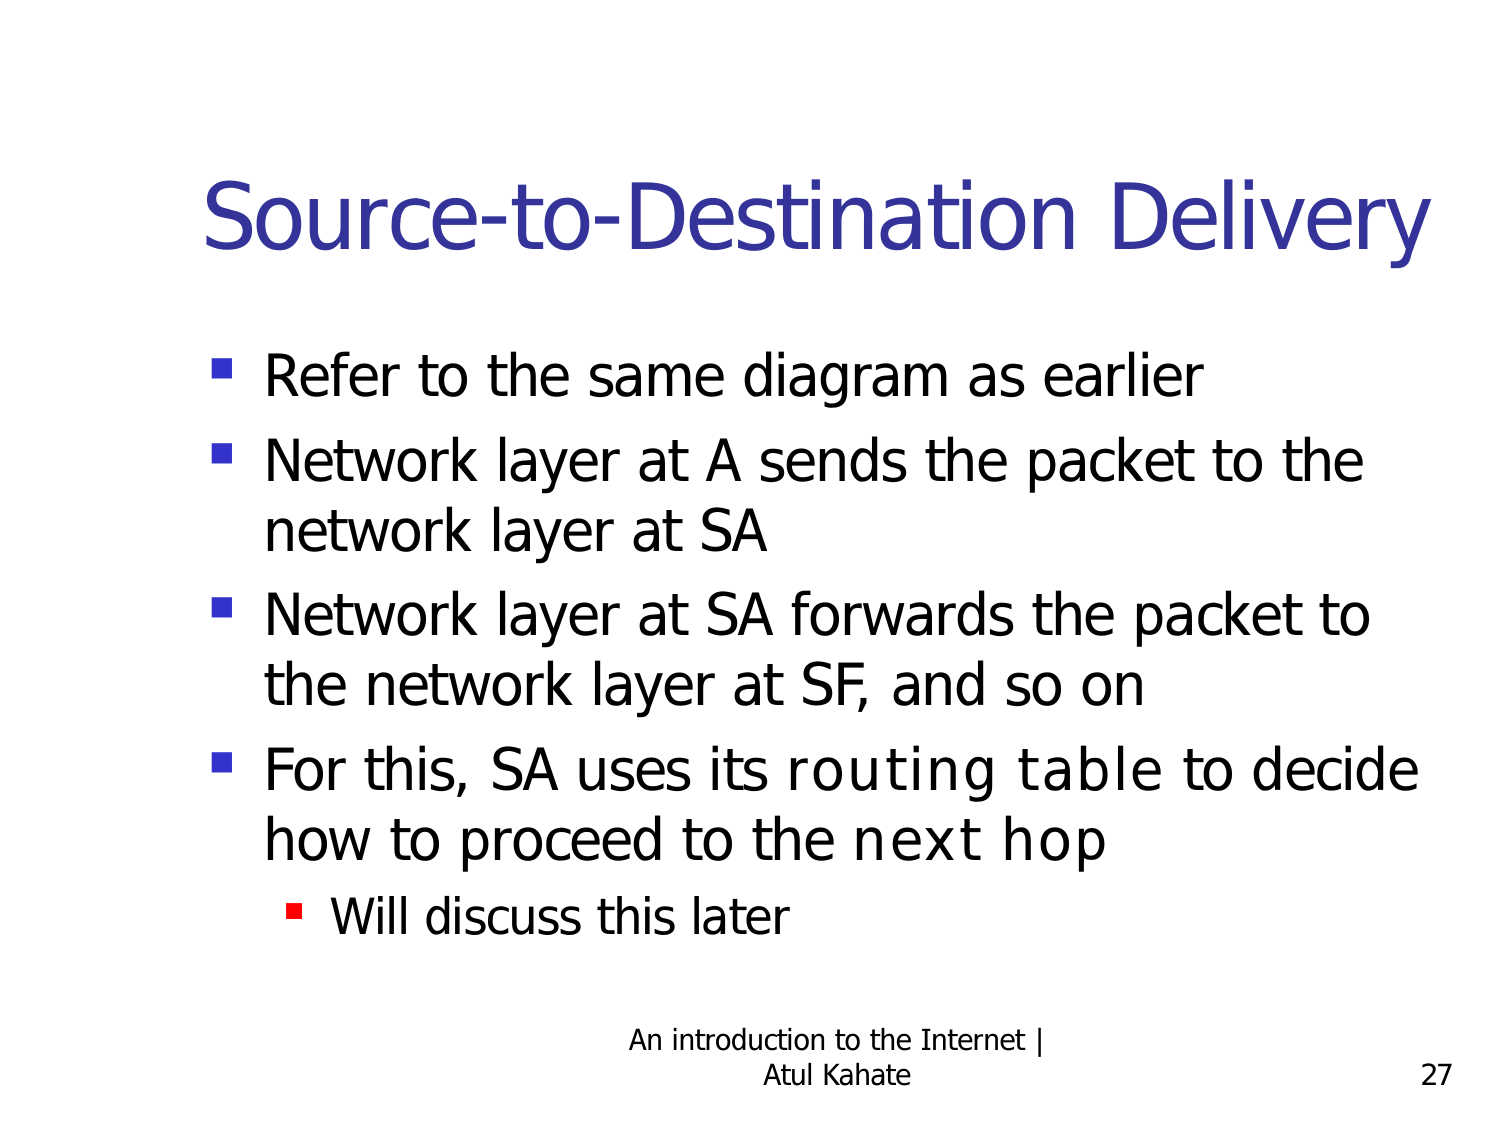

Source-to-Destination Delivery
Refer to the same diagram as earlier
Network layer at A sends the packet to the network layer at SA
Network layer at SA forwards the packet to the network layer at SF, and so on
For this, SA uses its routing table to decide how to proceed to the next hop
Will discuss this later
An introduction to the Internet | Atul Kahate
27